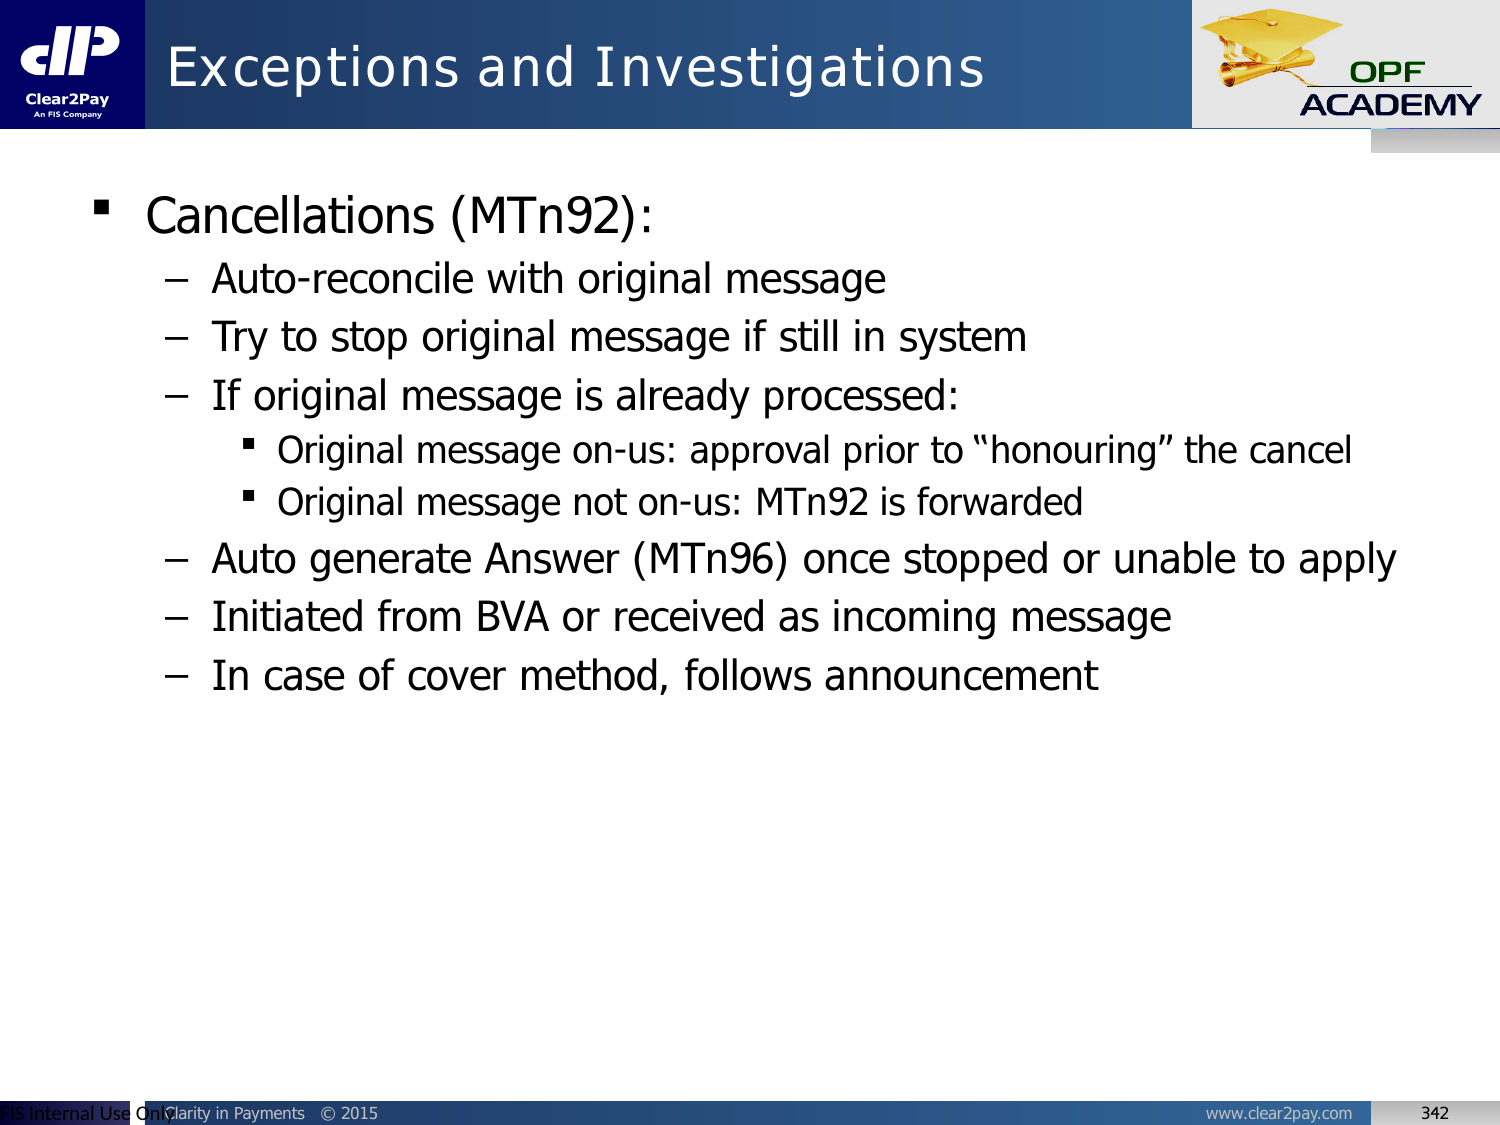

# Exceptions and Investigations
Cancellations (MTn92):
Auto-reconcile with original message
Try to stop original message if still in system
If original message is already processed:
Original message on-us: approval prior to “honouring” the cancel
Original message not on-us: MTn92 is forwarded
Auto generate Answer (MTn96) once stopped or unable to apply
Initiated from BVA or received as incoming message
In case of cover method, follows announcement